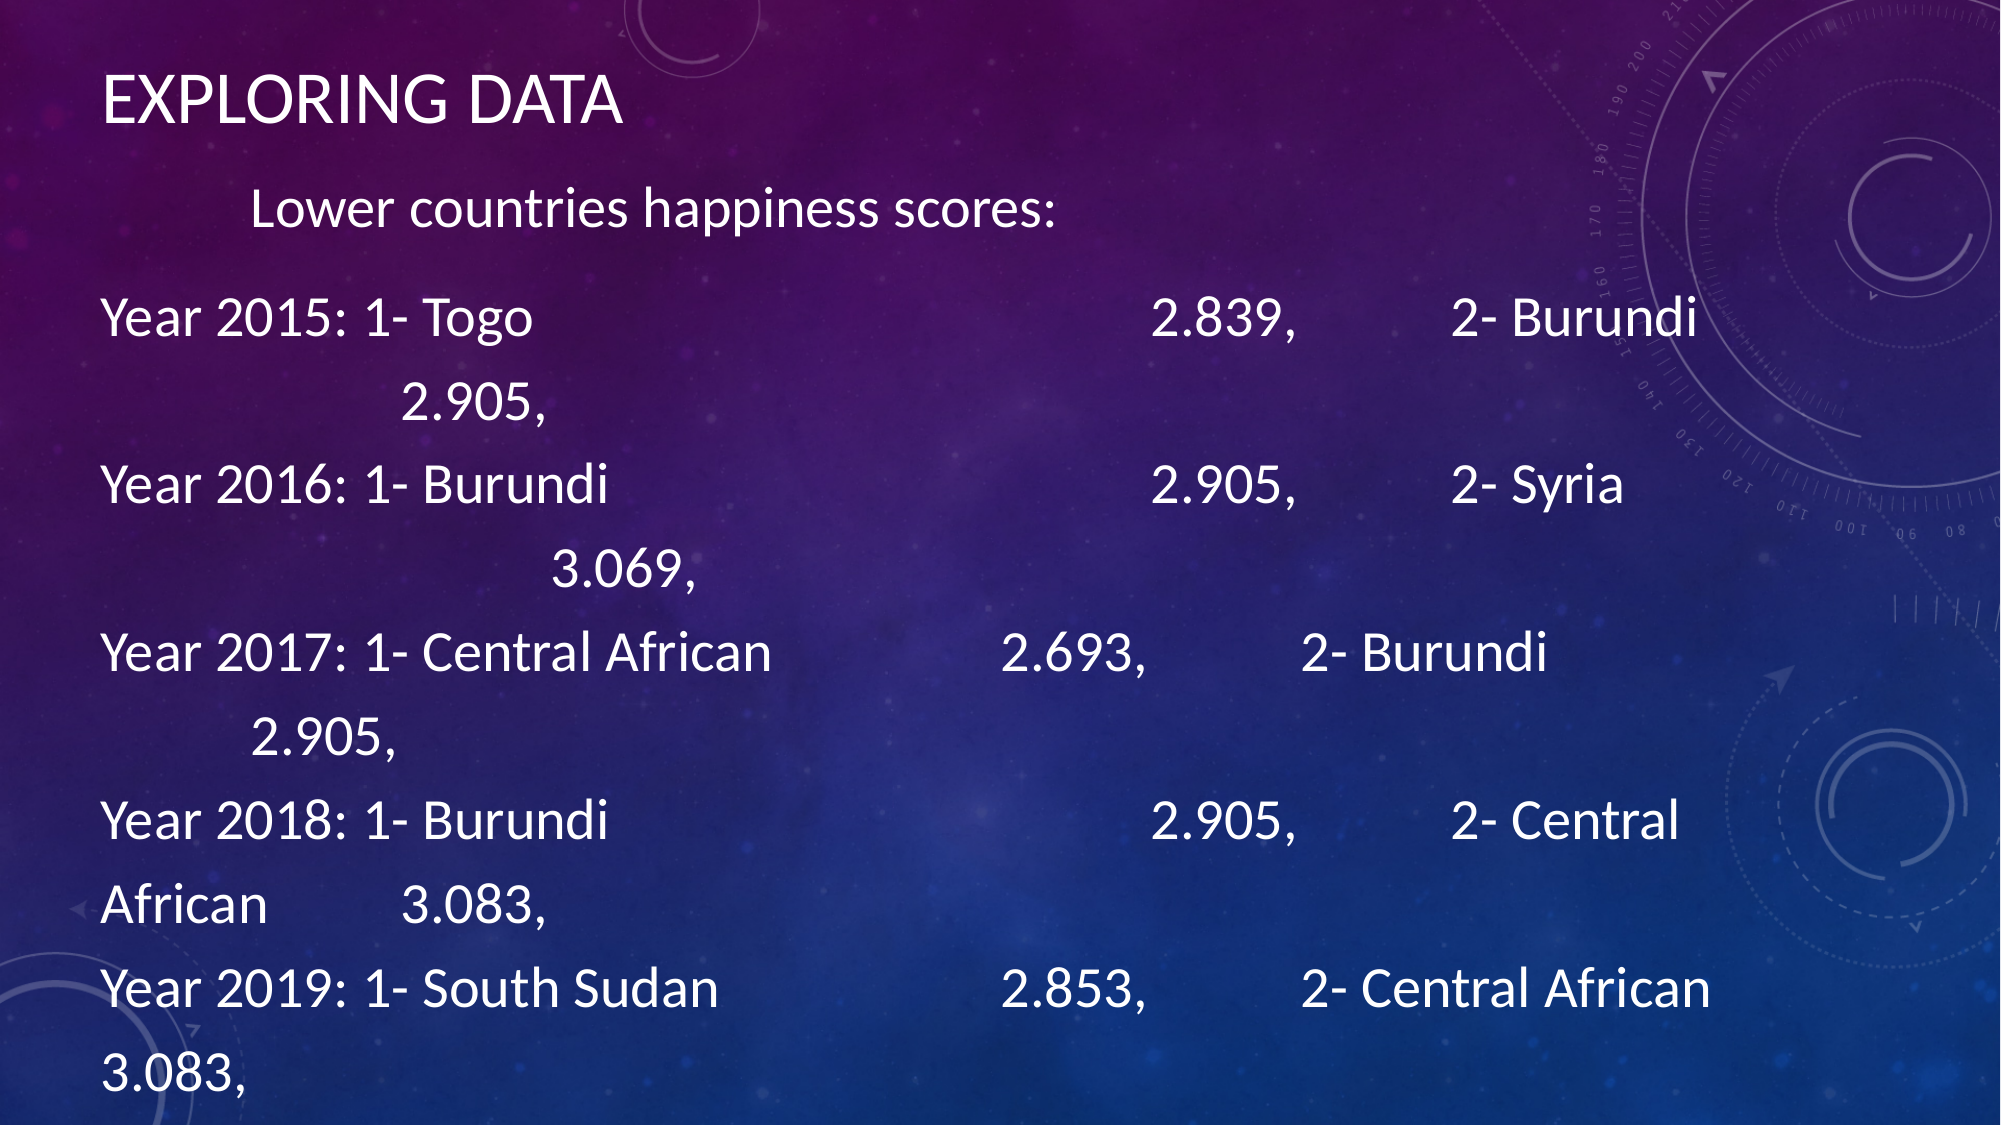

# Exploring data
﻿	Lower countries happiness scores:
Year 2015: 1- Togo 					2.839,		2- Burundi 			2.905,
Year 2016: 1- Burundi 				2.905,		2- Syria 				3.069,
Year 2017: 1- Central African		2.693,		2- Burundi 			2.905,
Year 2018: 1- Burundi 				2.905,		2- Central African	3.083,
Year 2019: 1- South Sudan 		2.853,		2- Central African	3.083,
Year 2020: 1- Afghanistan		2.567,		2- South Sudan 		2.817,
Year 2021: 1- Afghanistan 		2.523,		2- Zimbabwe 		3.145,
Year 2022: 1- Afghanistan 		2.404,		2- Lebanon 			2.955,